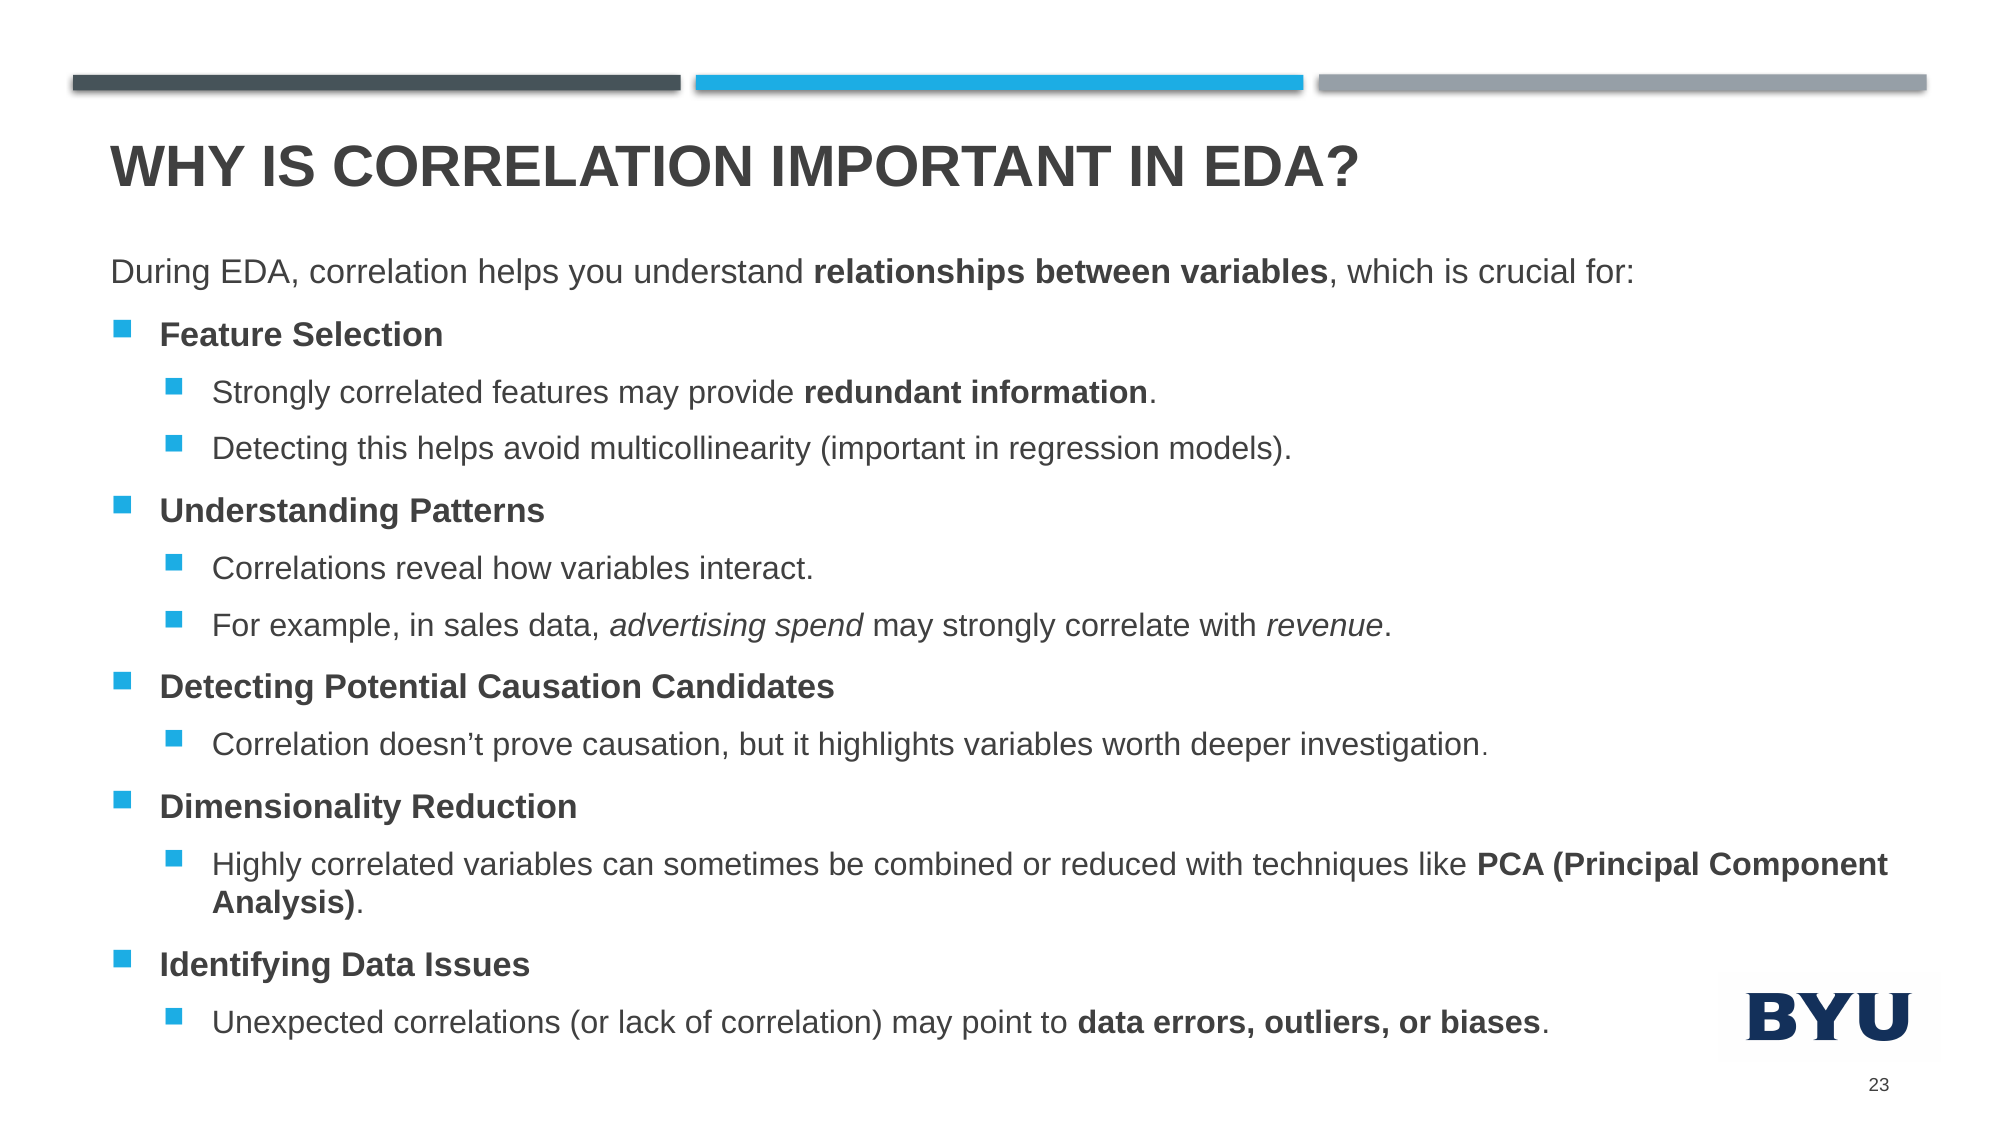

# Why is Correlation Important in EDA?
During EDA, correlation helps you understand relationships between variables, which is crucial for:
Feature Selection
Strongly correlated features may provide redundant information.
Detecting this helps avoid multicollinearity (important in regression models).
Understanding Patterns
Correlations reveal how variables interact.
For example, in sales data, advertising spend may strongly correlate with revenue.
Detecting Potential Causation Candidates
Correlation doesn’t prove causation, but it highlights variables worth deeper investigation.
Dimensionality Reduction
Highly correlated variables can sometimes be combined or reduced with techniques like PCA (Principal Component Analysis).
Identifying Data Issues
Unexpected correlations (or lack of correlation) may point to data errors, outliers, or biases.

23